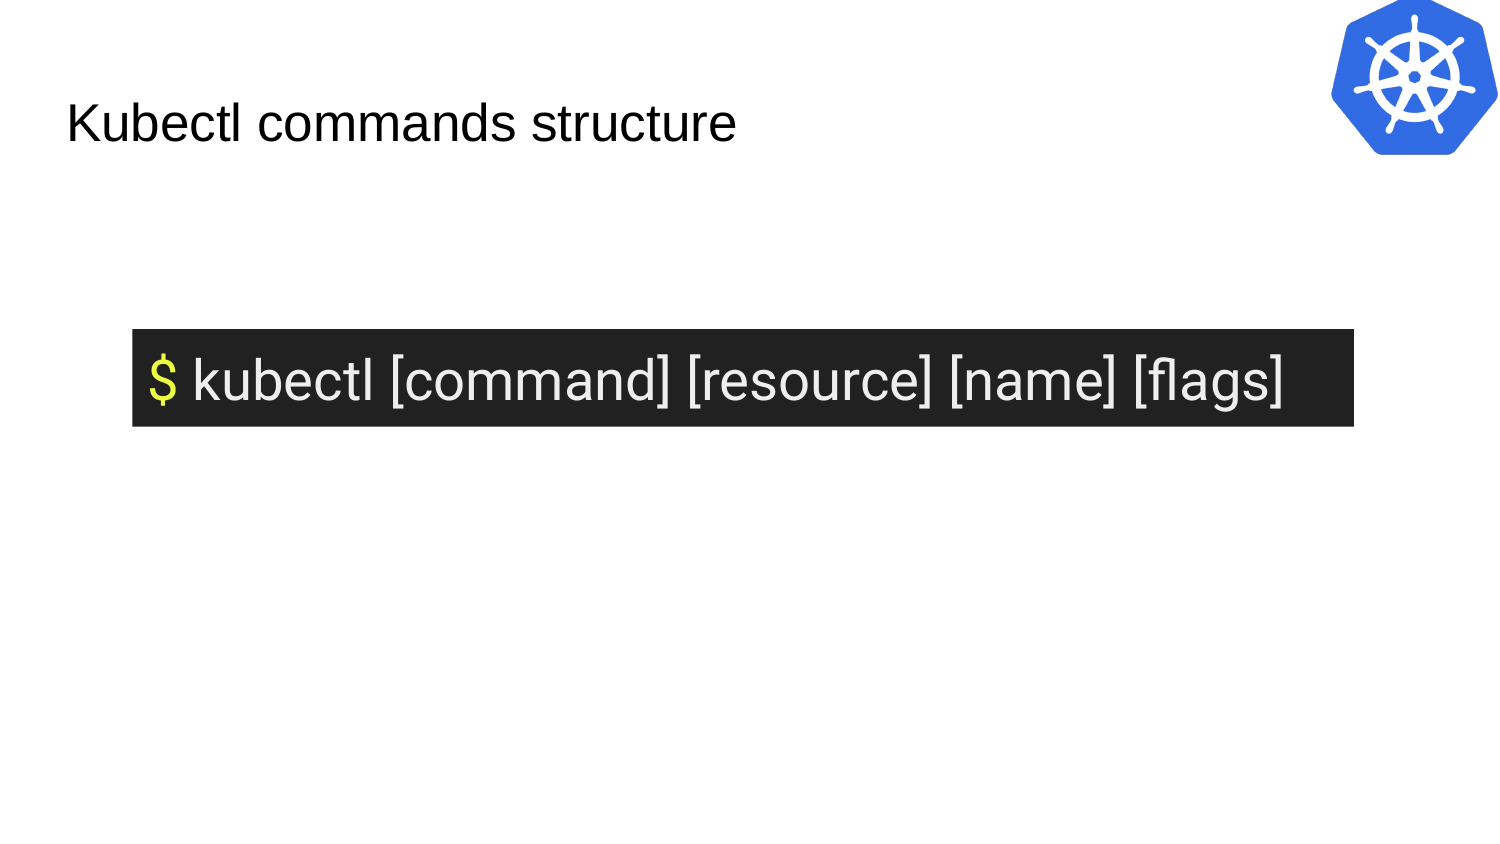

# Kubectl commands structure
$ kubectl [command] [resource] [name] [flags]